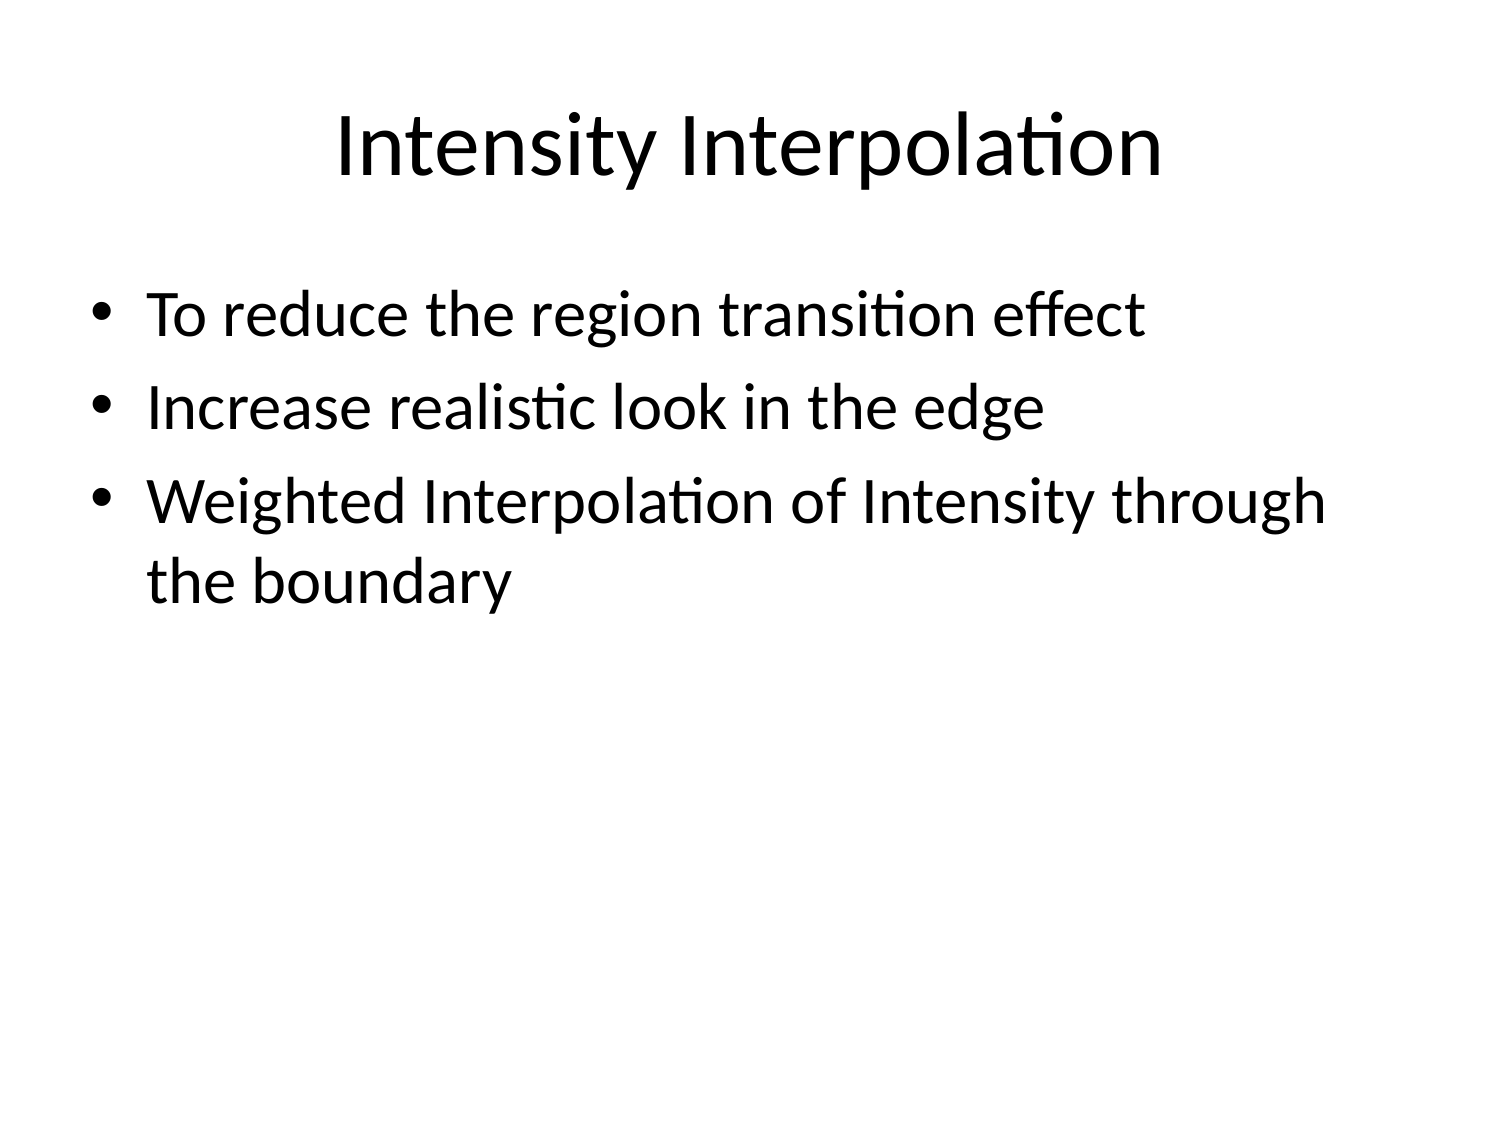

# Intensity Interpolation
To reduce the region transition effect
Increase realistic look in the edge
Weighted Interpolation of Intensity through the boundary